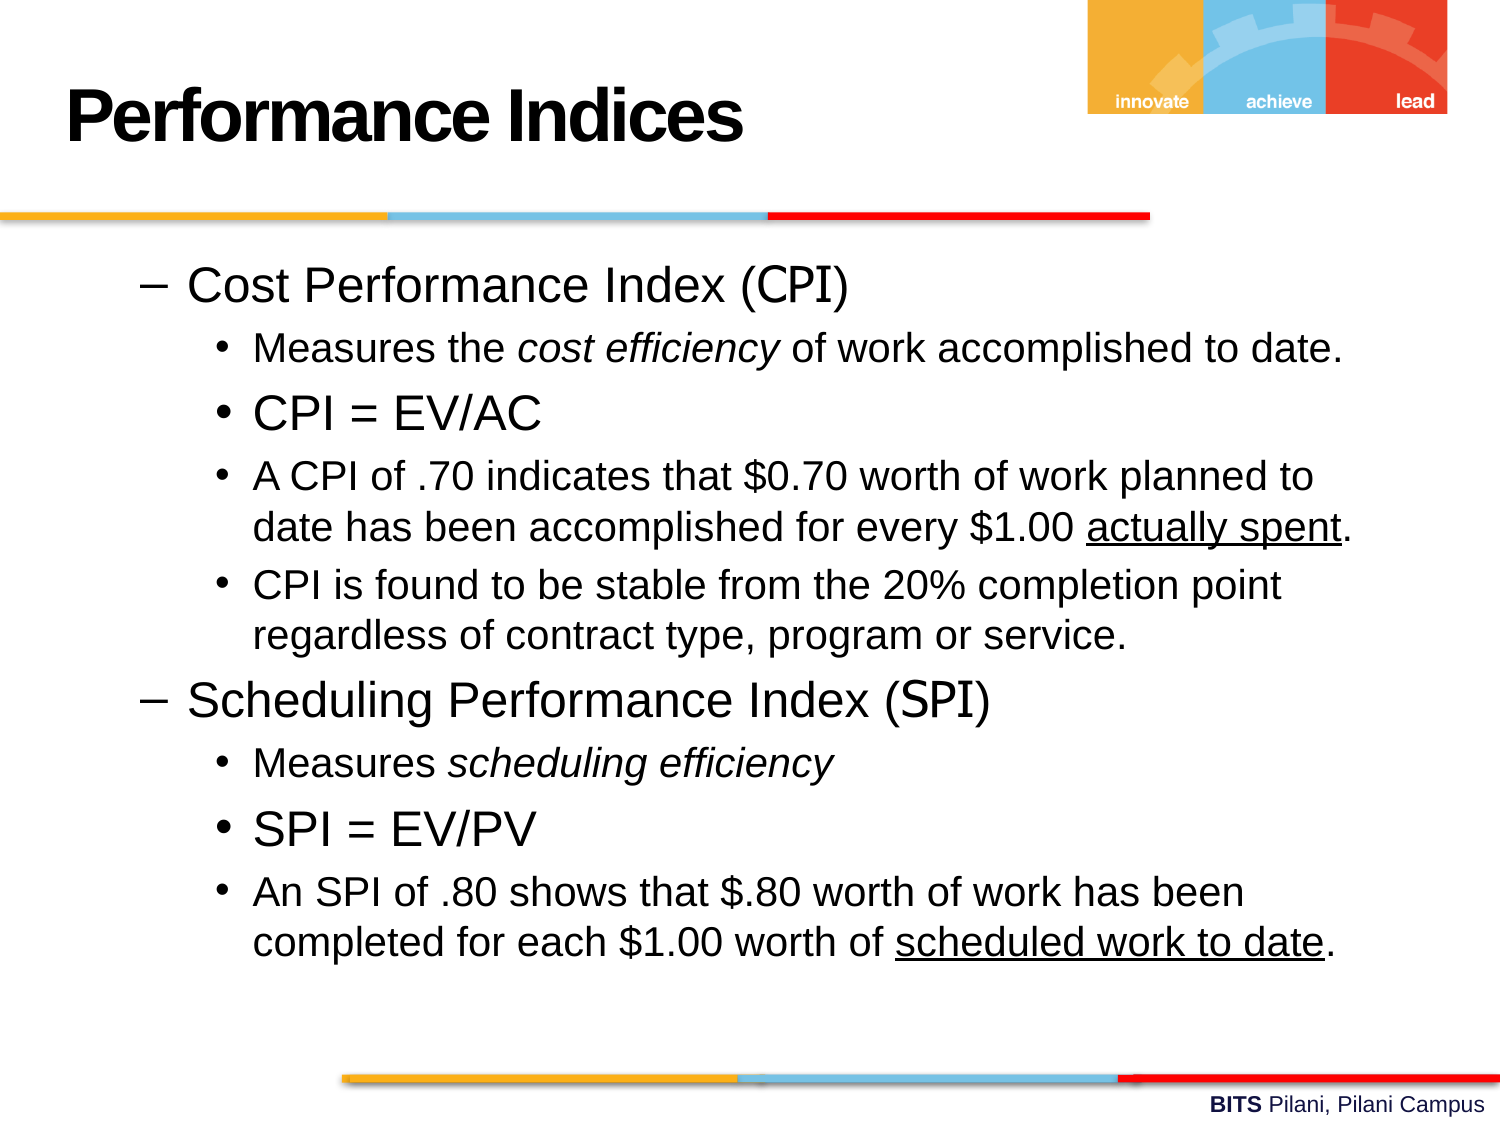

Performance Indices
Cost Performance Index (CPI)
Measures the cost efficiency of work accomplished to date.
CPI = EV/AC
A CPI of .70 indicates that $0.70 worth of work planned to date has been accomplished for every $1.00 actually spent.
CPI is found to be stable from the 20% completion point regardless of contract type, program or service.
Scheduling Performance Index (SPI)
Measures scheduling efficiency
SPI = EV/PV
An SPI of .80 shows that $.80 worth of work has been completed for each $1.00 worth of scheduled work to date.